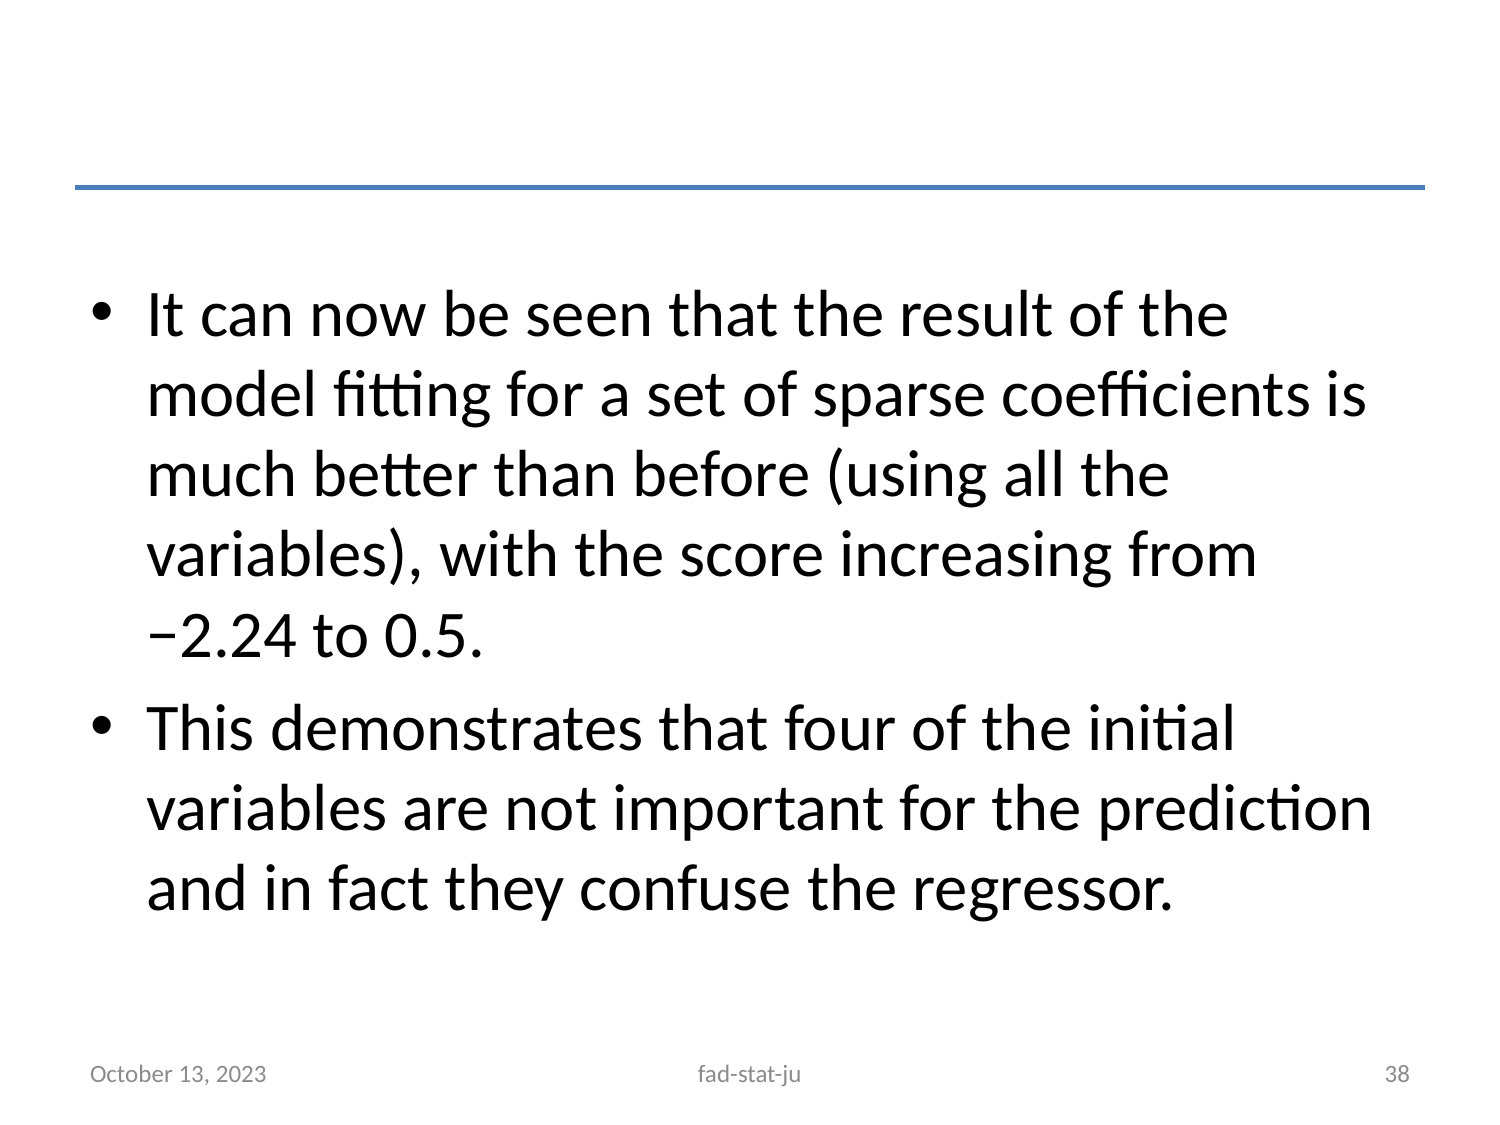

#
It can now be seen that the result of the model fitting for a set of sparse coefficients is much better than before (using all the variables), with the score increasing from −2.24 to 0.5.
This demonstrates that four of the initial variables are not important for the prediction and in fact they confuse the regressor.
October 13, 2023
fad-stat-ju
38